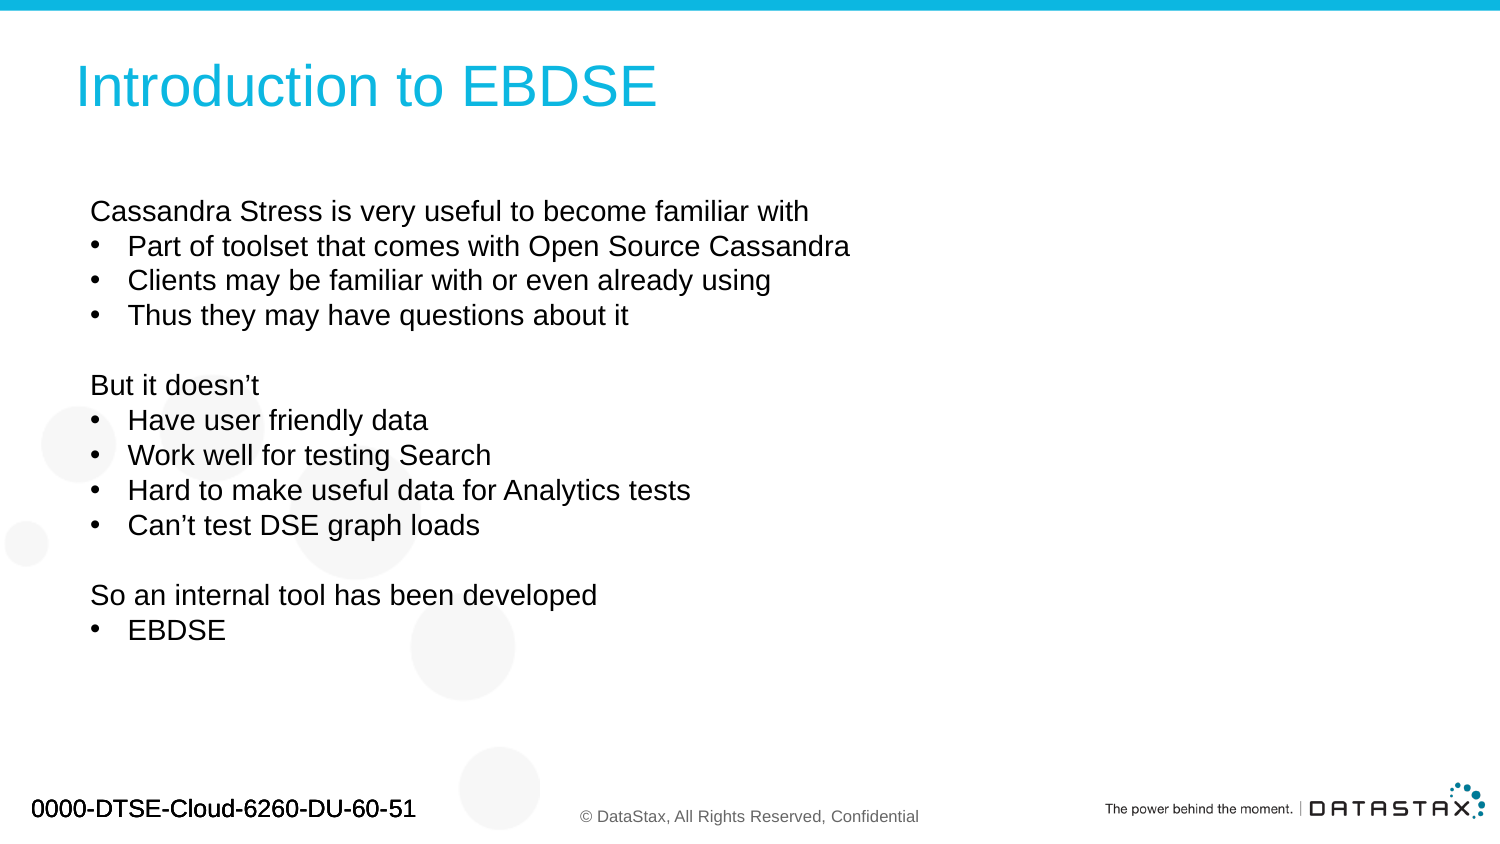

# Introduction to EBDSE
Cassandra Stress is very useful to become familiar with
Part of toolset that comes with Open Source Cassandra
Clients may be familiar with or even already using
Thus they may have questions about it

But it doesn’t
Have user friendly data
Work well for testing Search
Hard to make useful data for Analytics tests
Can’t test DSE graph loads

So an internal tool has been developed
EBDSE
0000-DTSE-Cloud-6260-DU-60-51
0000-DTSE-Cloud-6260-DU-60-51
0000-DTSE-Cloud-6260-DU-60-51